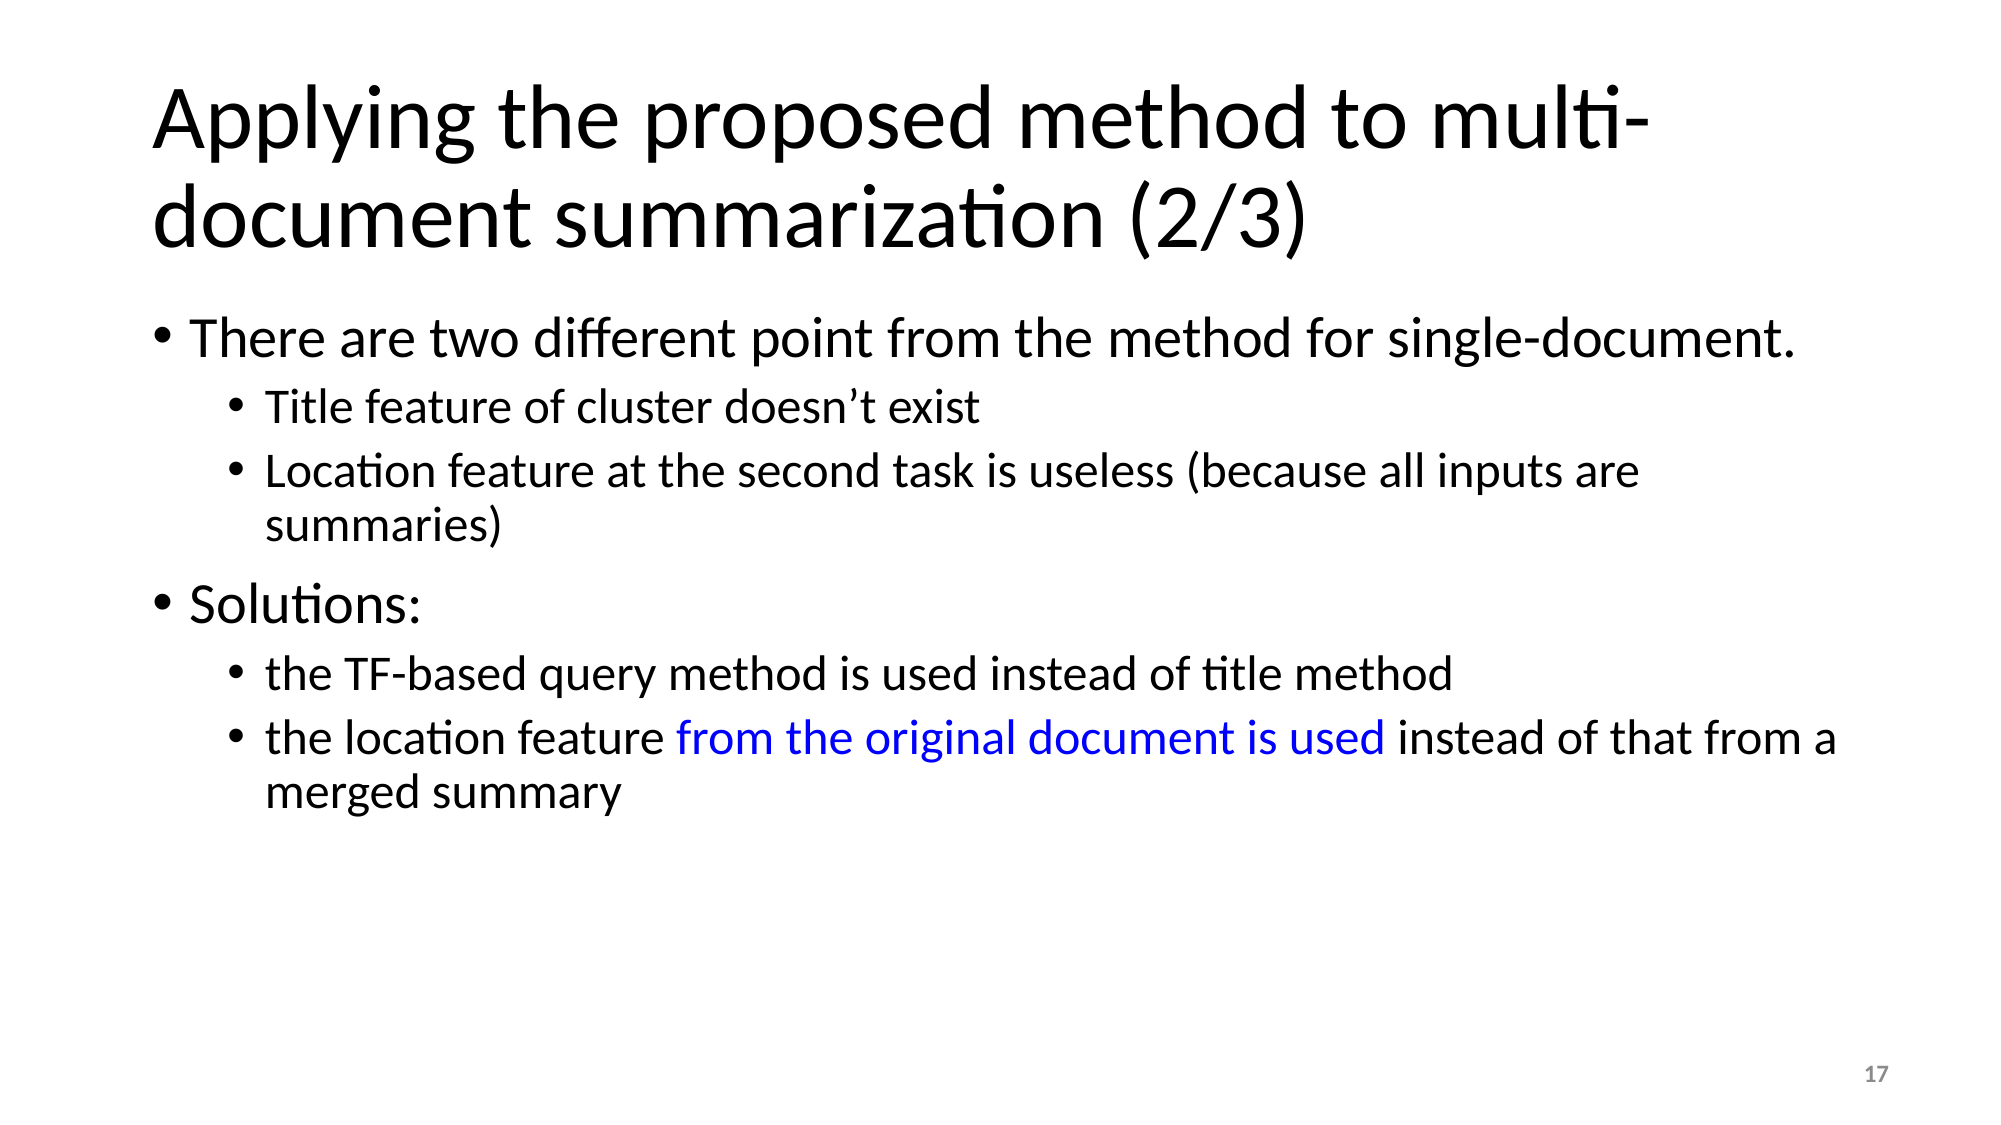

# Applying the proposed method to multi-document summarization (2/3)
There are two different point from the method for single-document.
Title feature of cluster doesn’t exist
Location feature at the second task is useless (because all inputs are summaries)
Solutions:
the TF-based query method is used instead of title method
the location feature from the original document is used instead of that from a merged summary
17